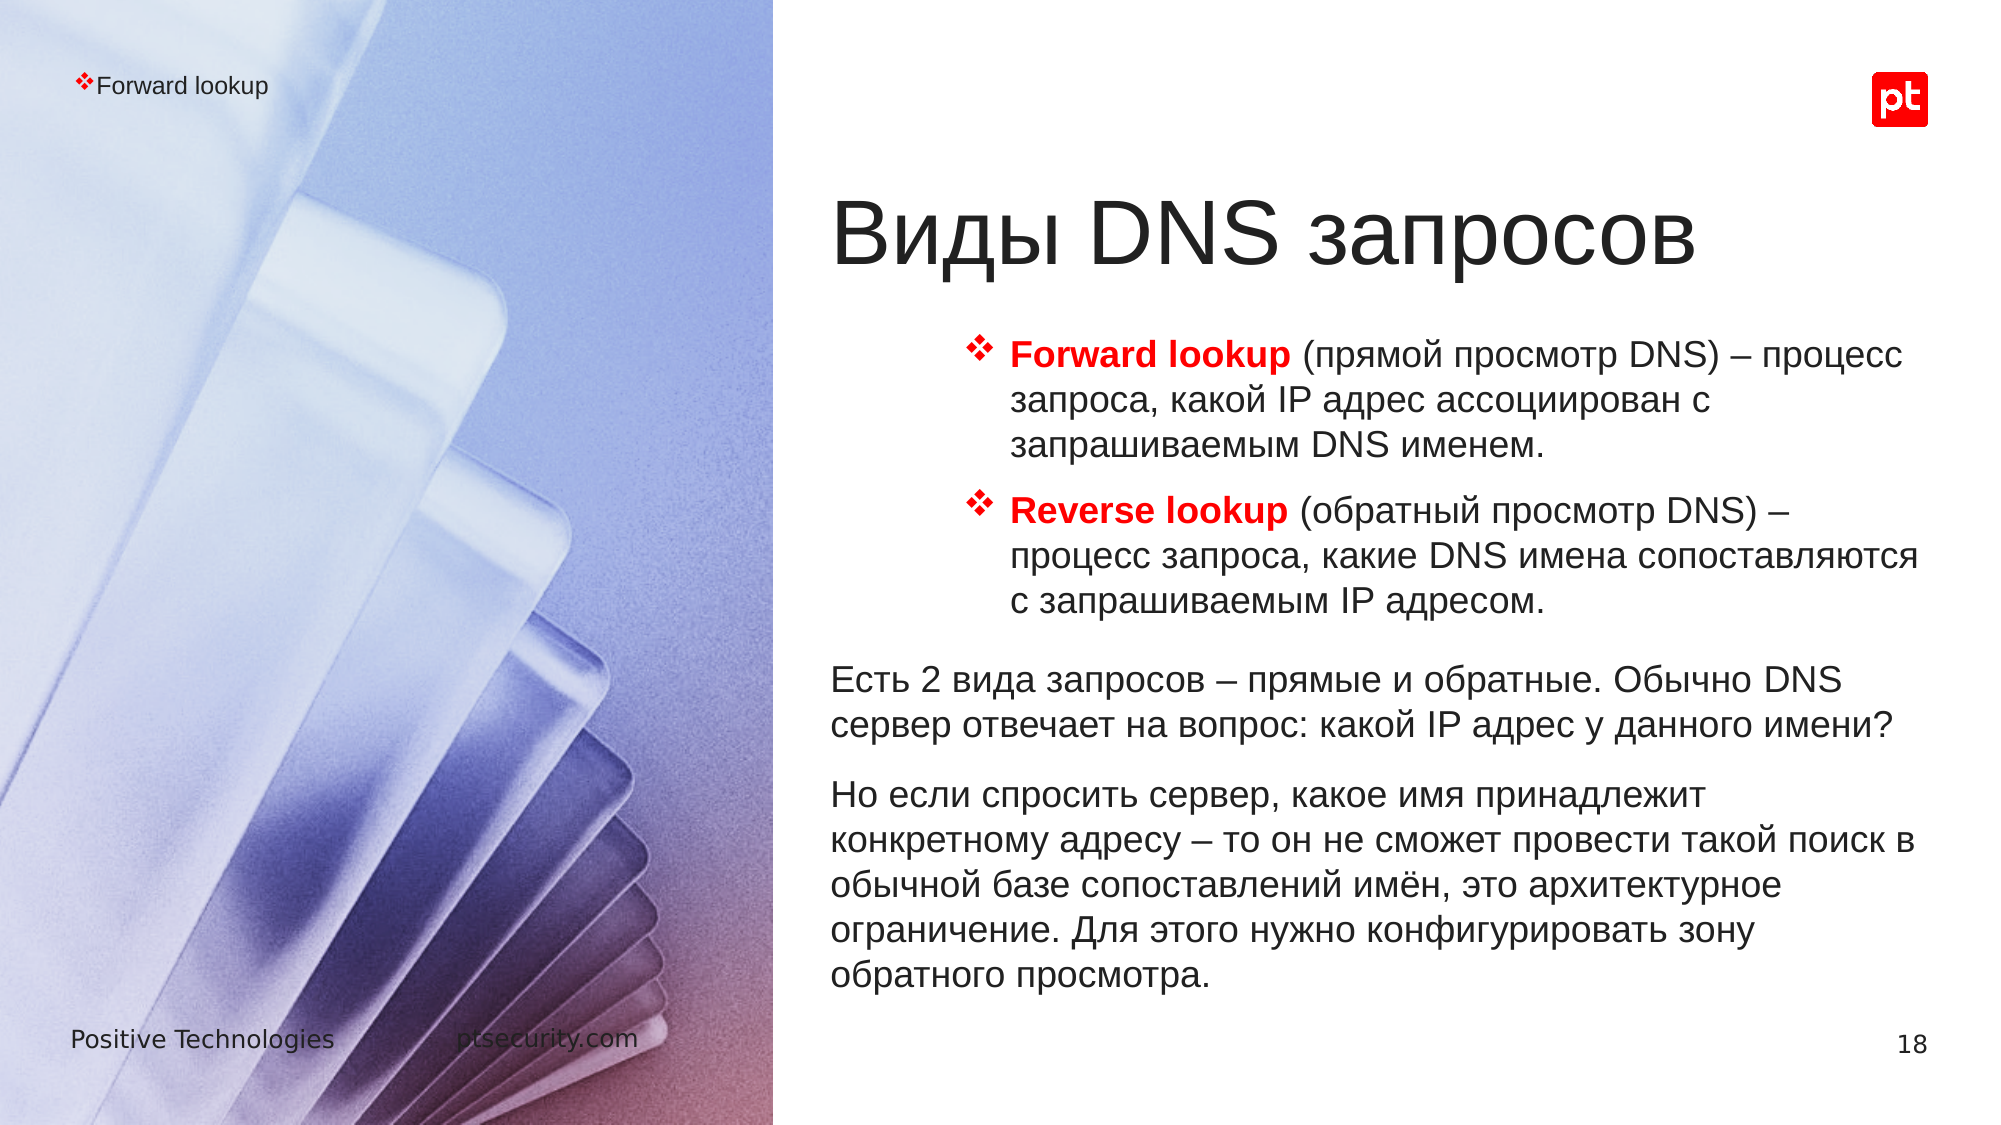

Forward lookup
# Виды DNS запросов
Forward lookup (прямой просмотр DNS) – процесс запроса, какой IP адрес ассоциирован с запрашиваемым DNS именем.

Reverse lookup (обратный просмотр DNS) – процесс запроса, какие DNS имена сопоставляются с запрашиваемым IP адресом.

Есть 2 вида запросов – прямые и обратные. Обычно DNS сервер отвечает на вопрос: какой IP адрес у данного имени?
Но если спросить сервер, какое имя принадлежит конкретному адресу – то он не сможет провести такой поиск в обычной базе сопоставлений имён, это архитектурное ограничение. Для этого нужно конфигурировать зону обратного просмотра.

18